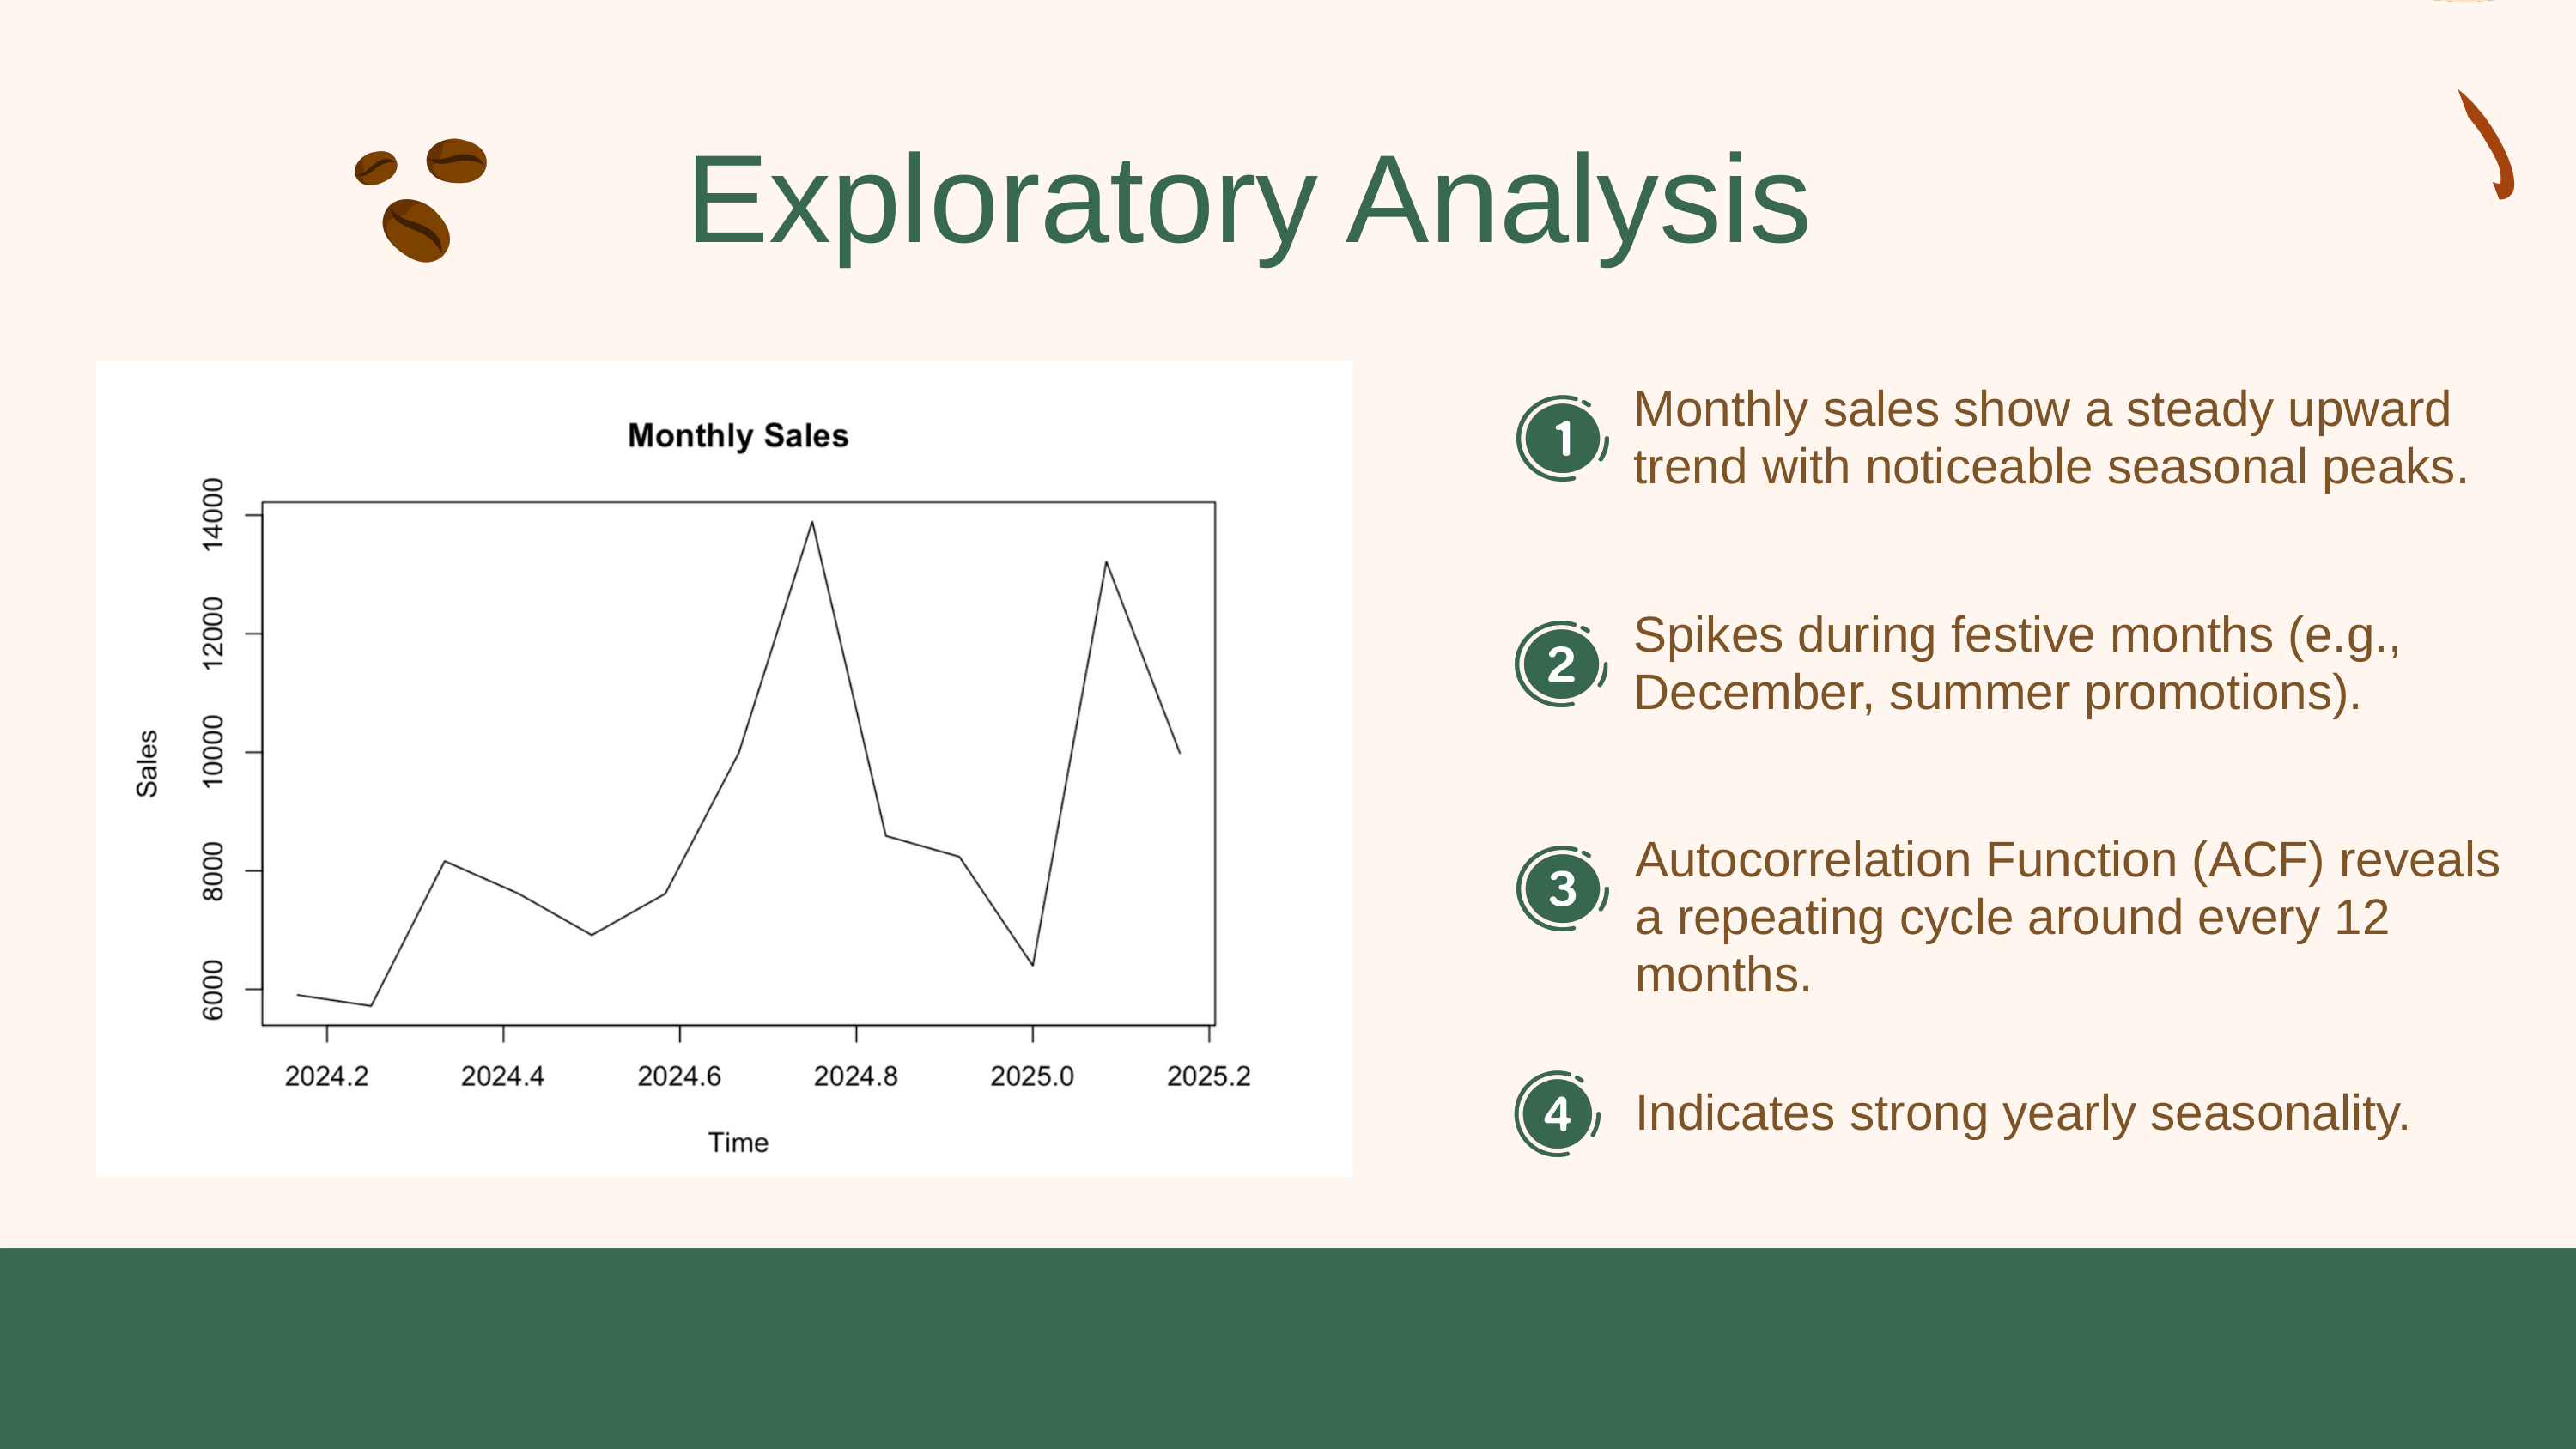

Exploratory Analysis

Monthly sales show a steady upward trend with noticeable seasonal peaks.

Spikes during festive months (e.g., December, summer promotions).

Autocorrelation Function (ACF) reveals a repeating cycle around every 12 months.

Indicates strong yearly seasonality.